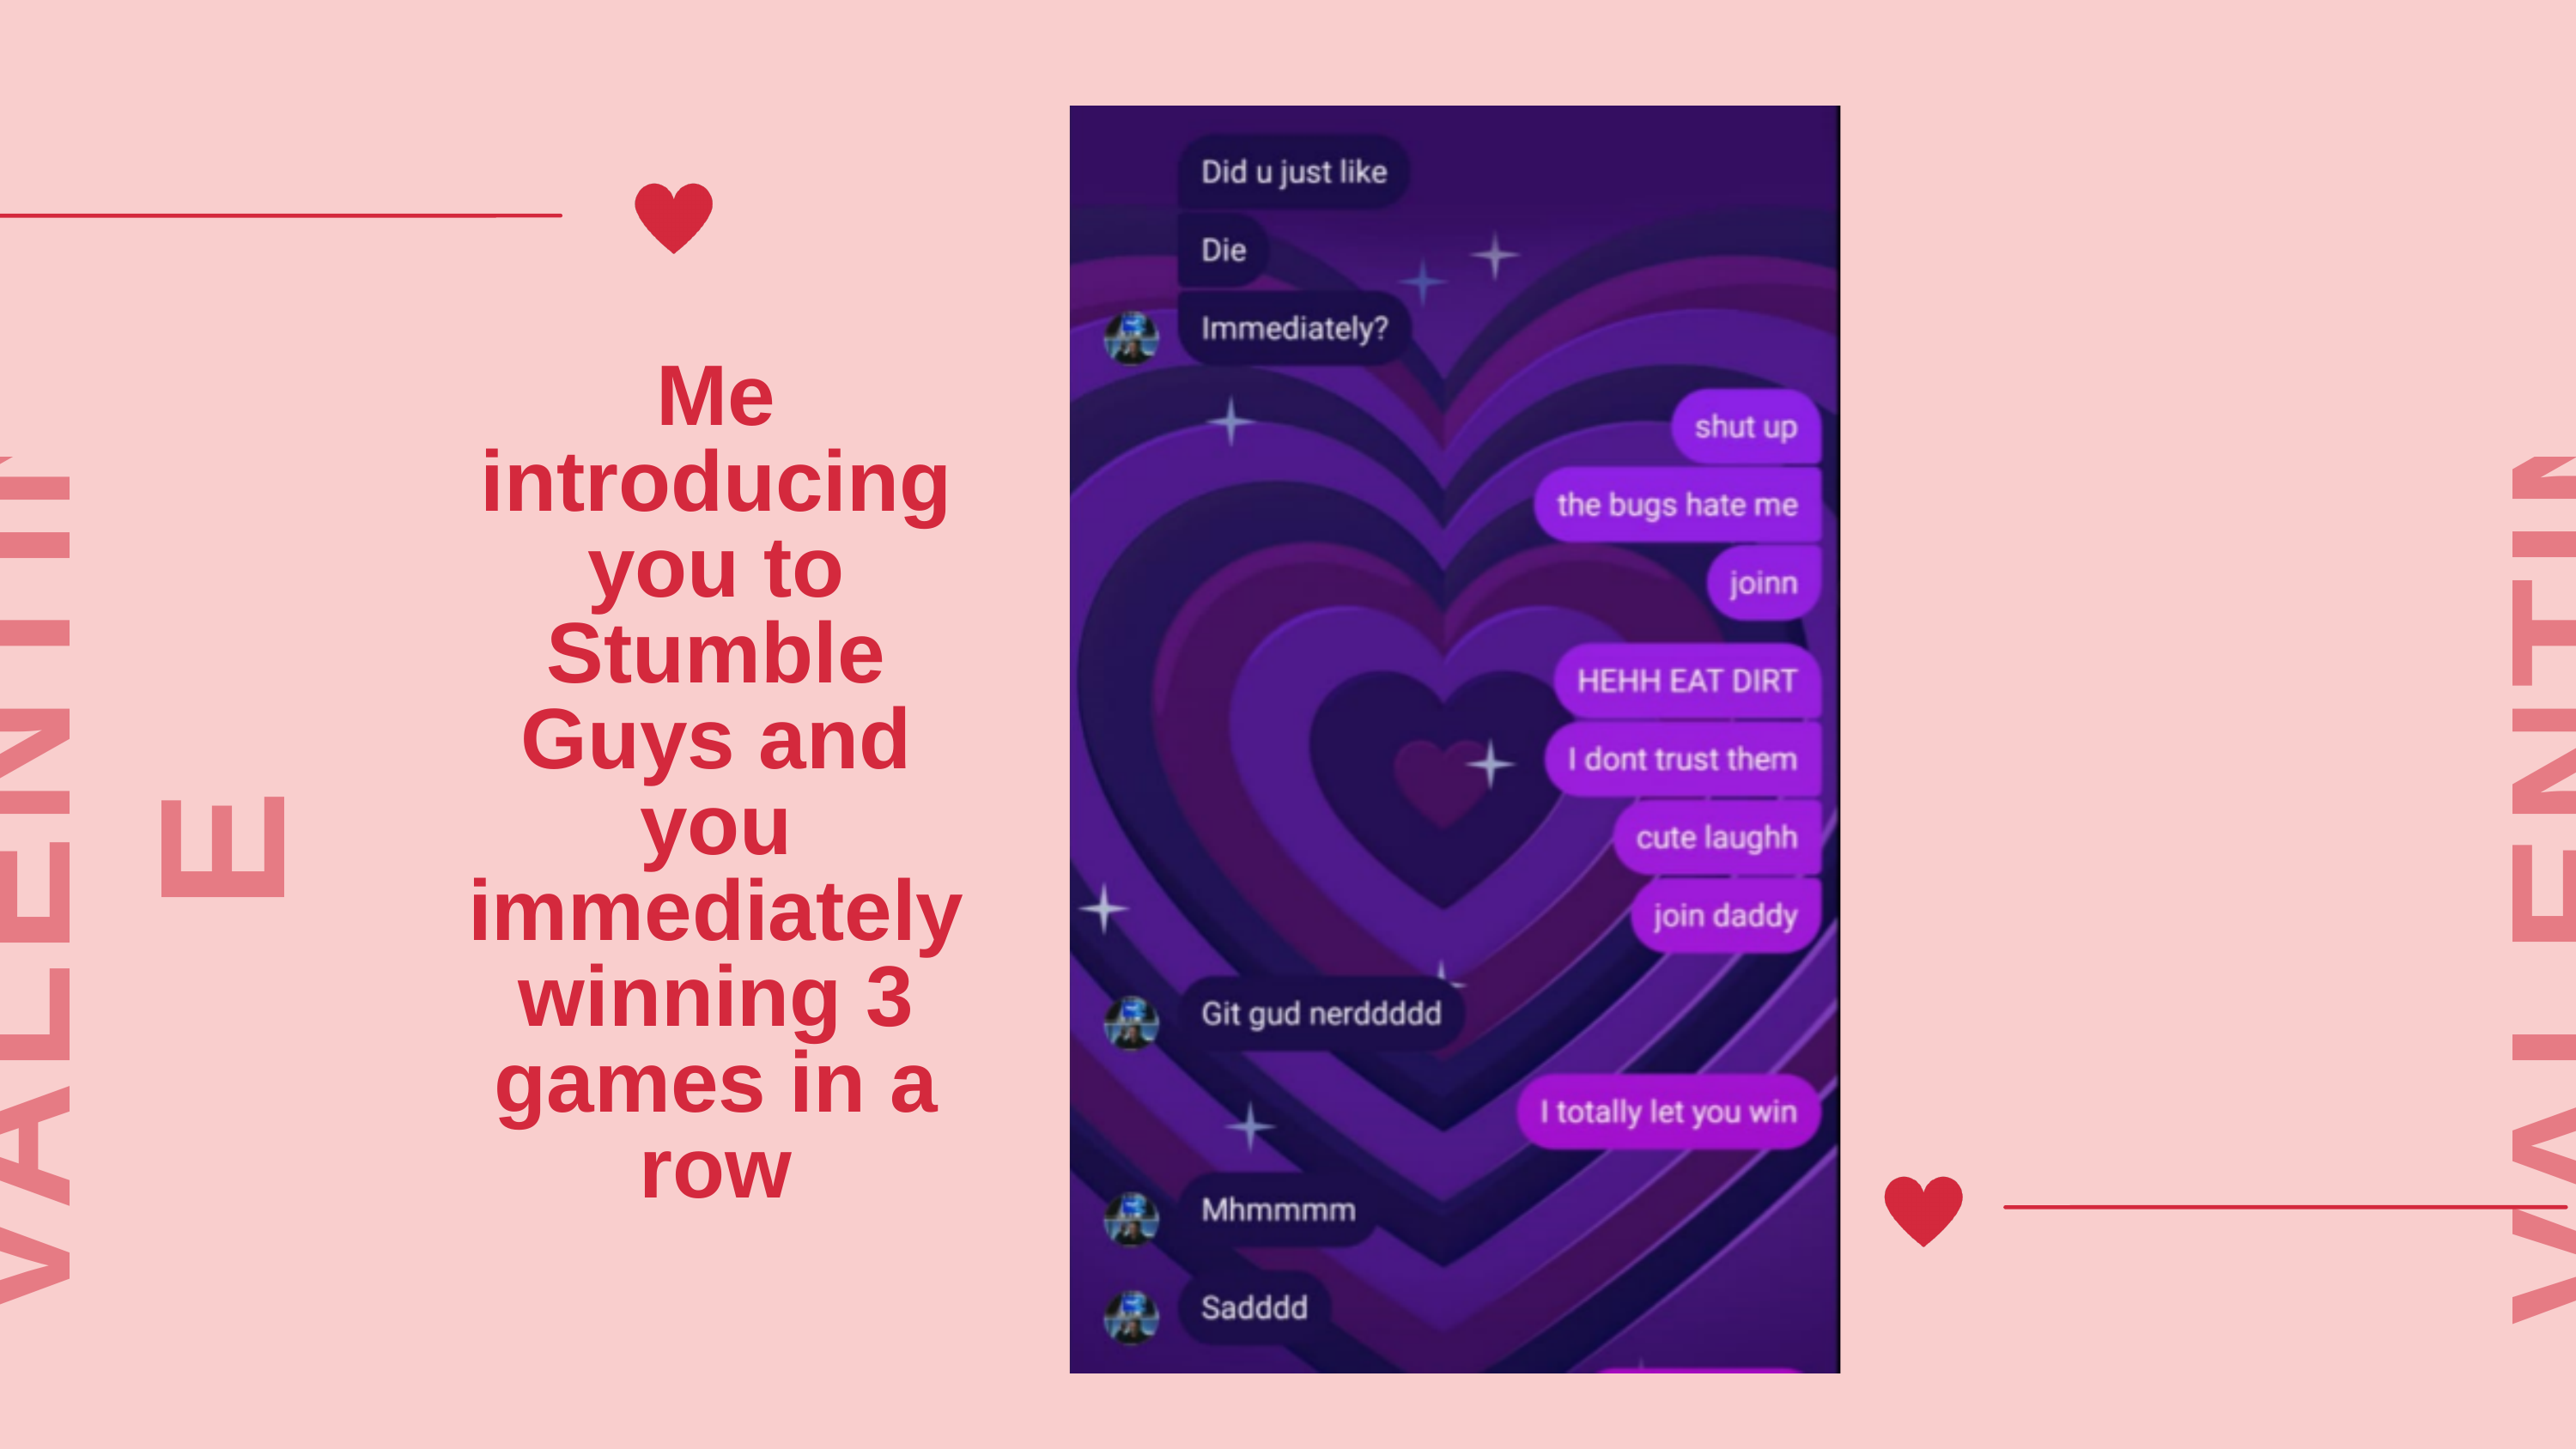

Me introducing you to Stumble Guys and you immediately winning 3 games in a row
VALENTINE
VALENTINE